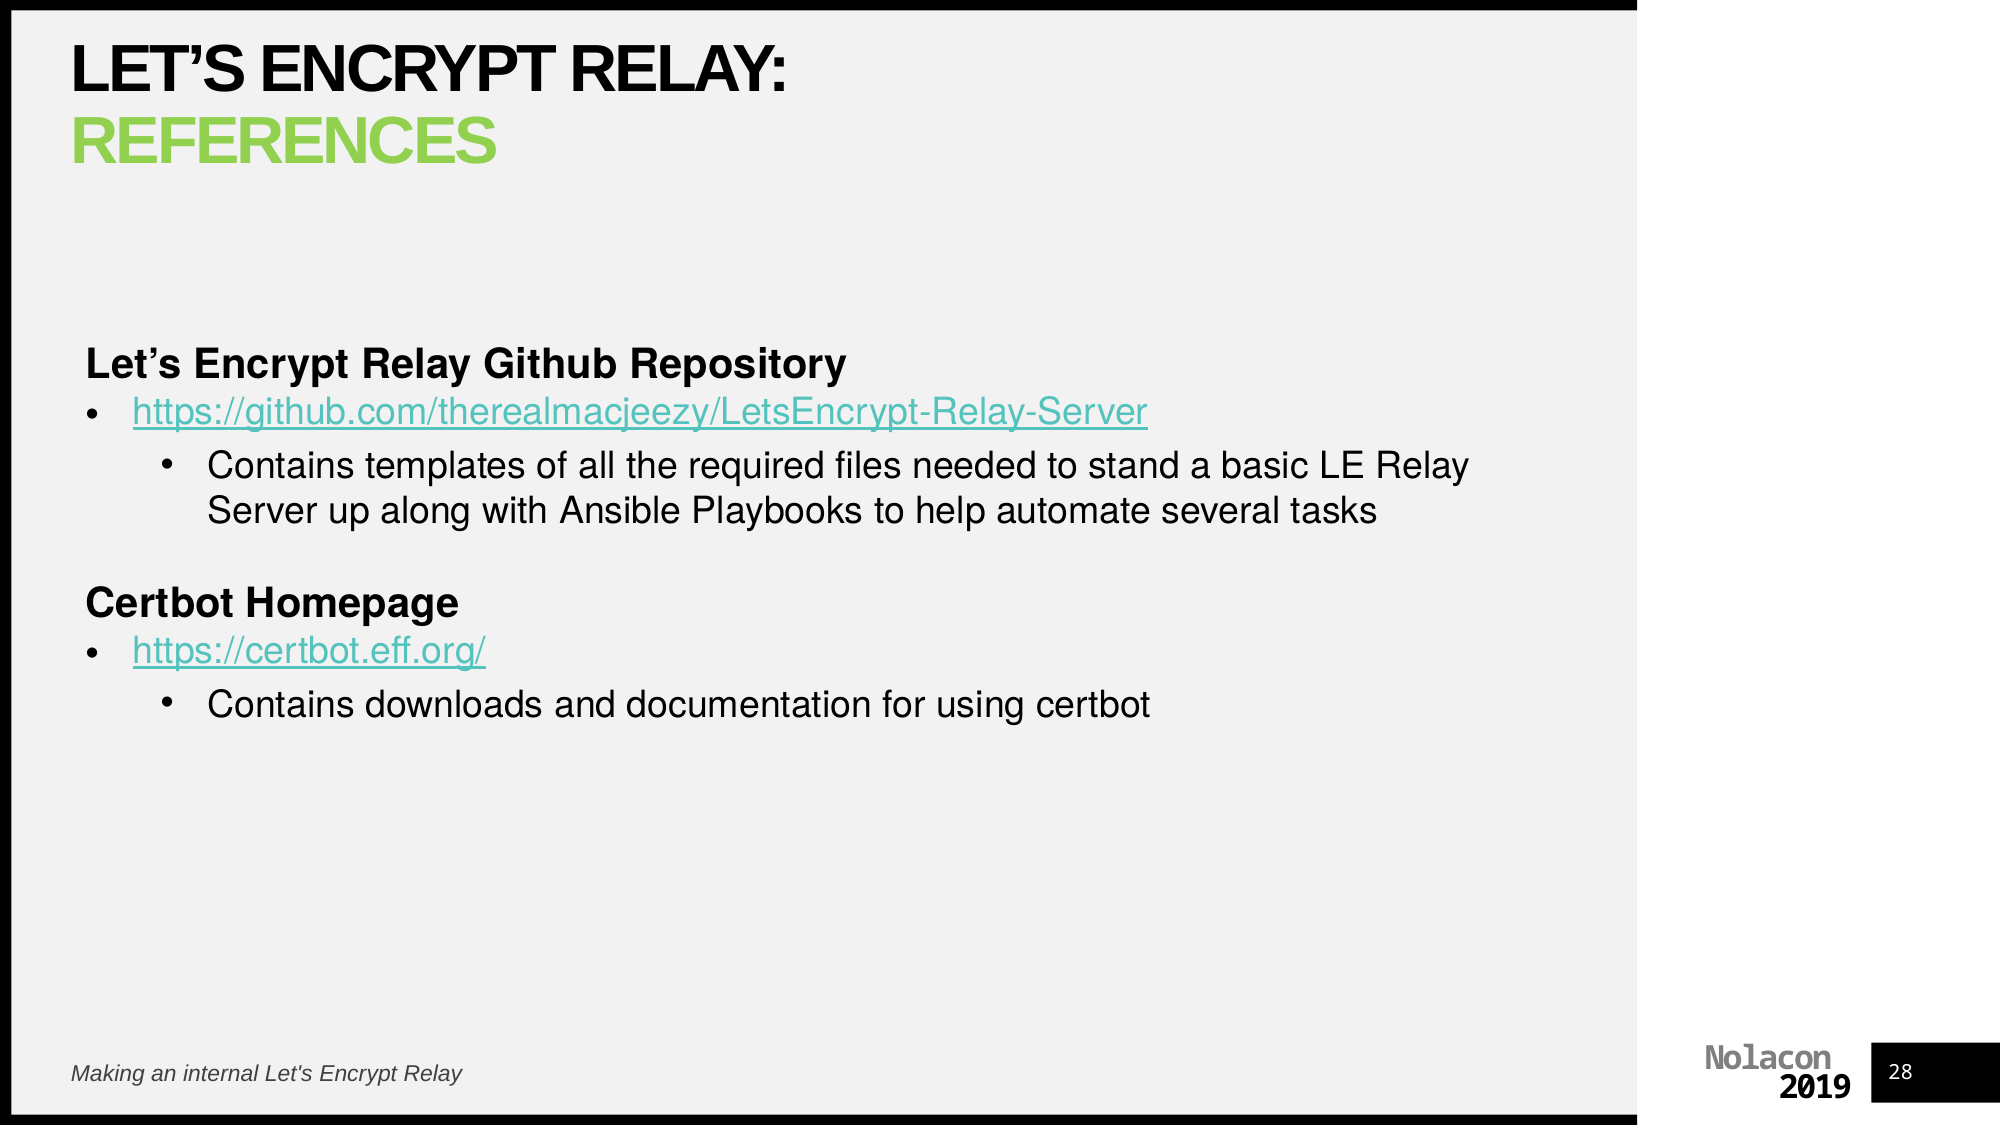

# Let’s Encrypt Relay: References
Let’s Encrypt Relay Github Repository
https://github.com/therealmacjeezy/LetsEncrypt-Relay-Server
Contains templates of all the required files needed to stand a basic LE Relay Server up along with Ansible Playbooks to help automate several tasks

Certbot Homepage
https://certbot.eff.org/
Contains downloads and documentation for using certbot
Making an internal Let's Encrypt Relay
28